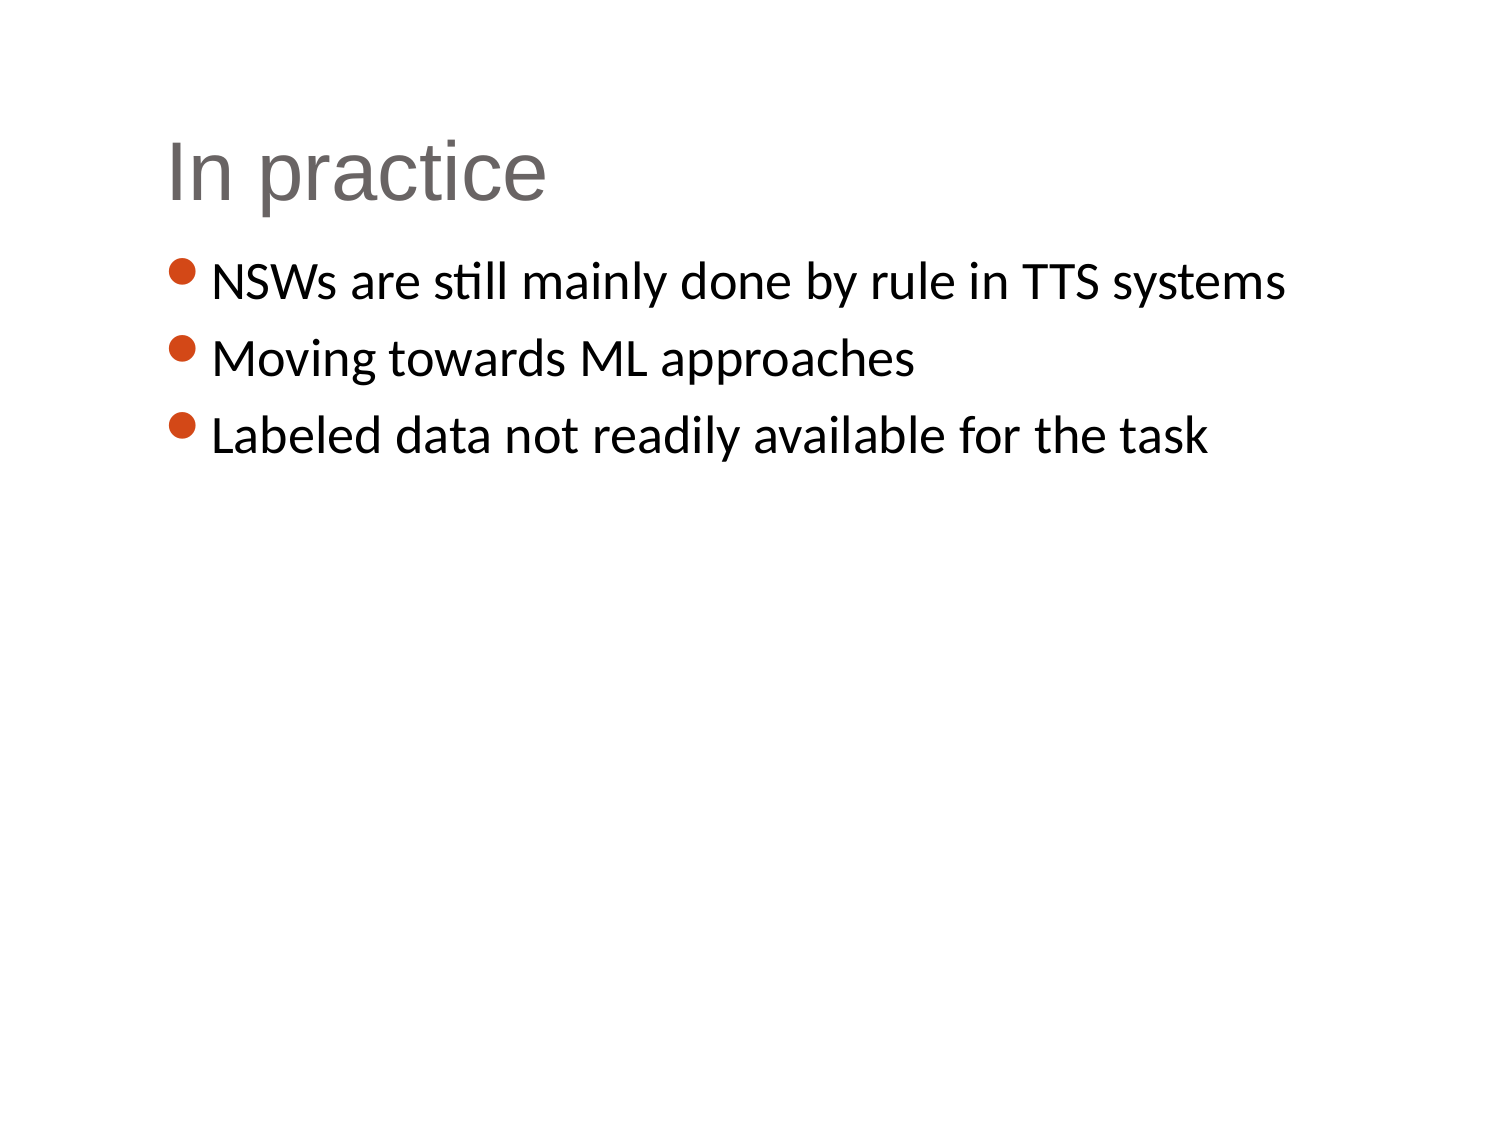

# In practice
NSWs are still mainly done by rule in TTS systems
Moving towards ML approaches
Labeled data not readily available for the task